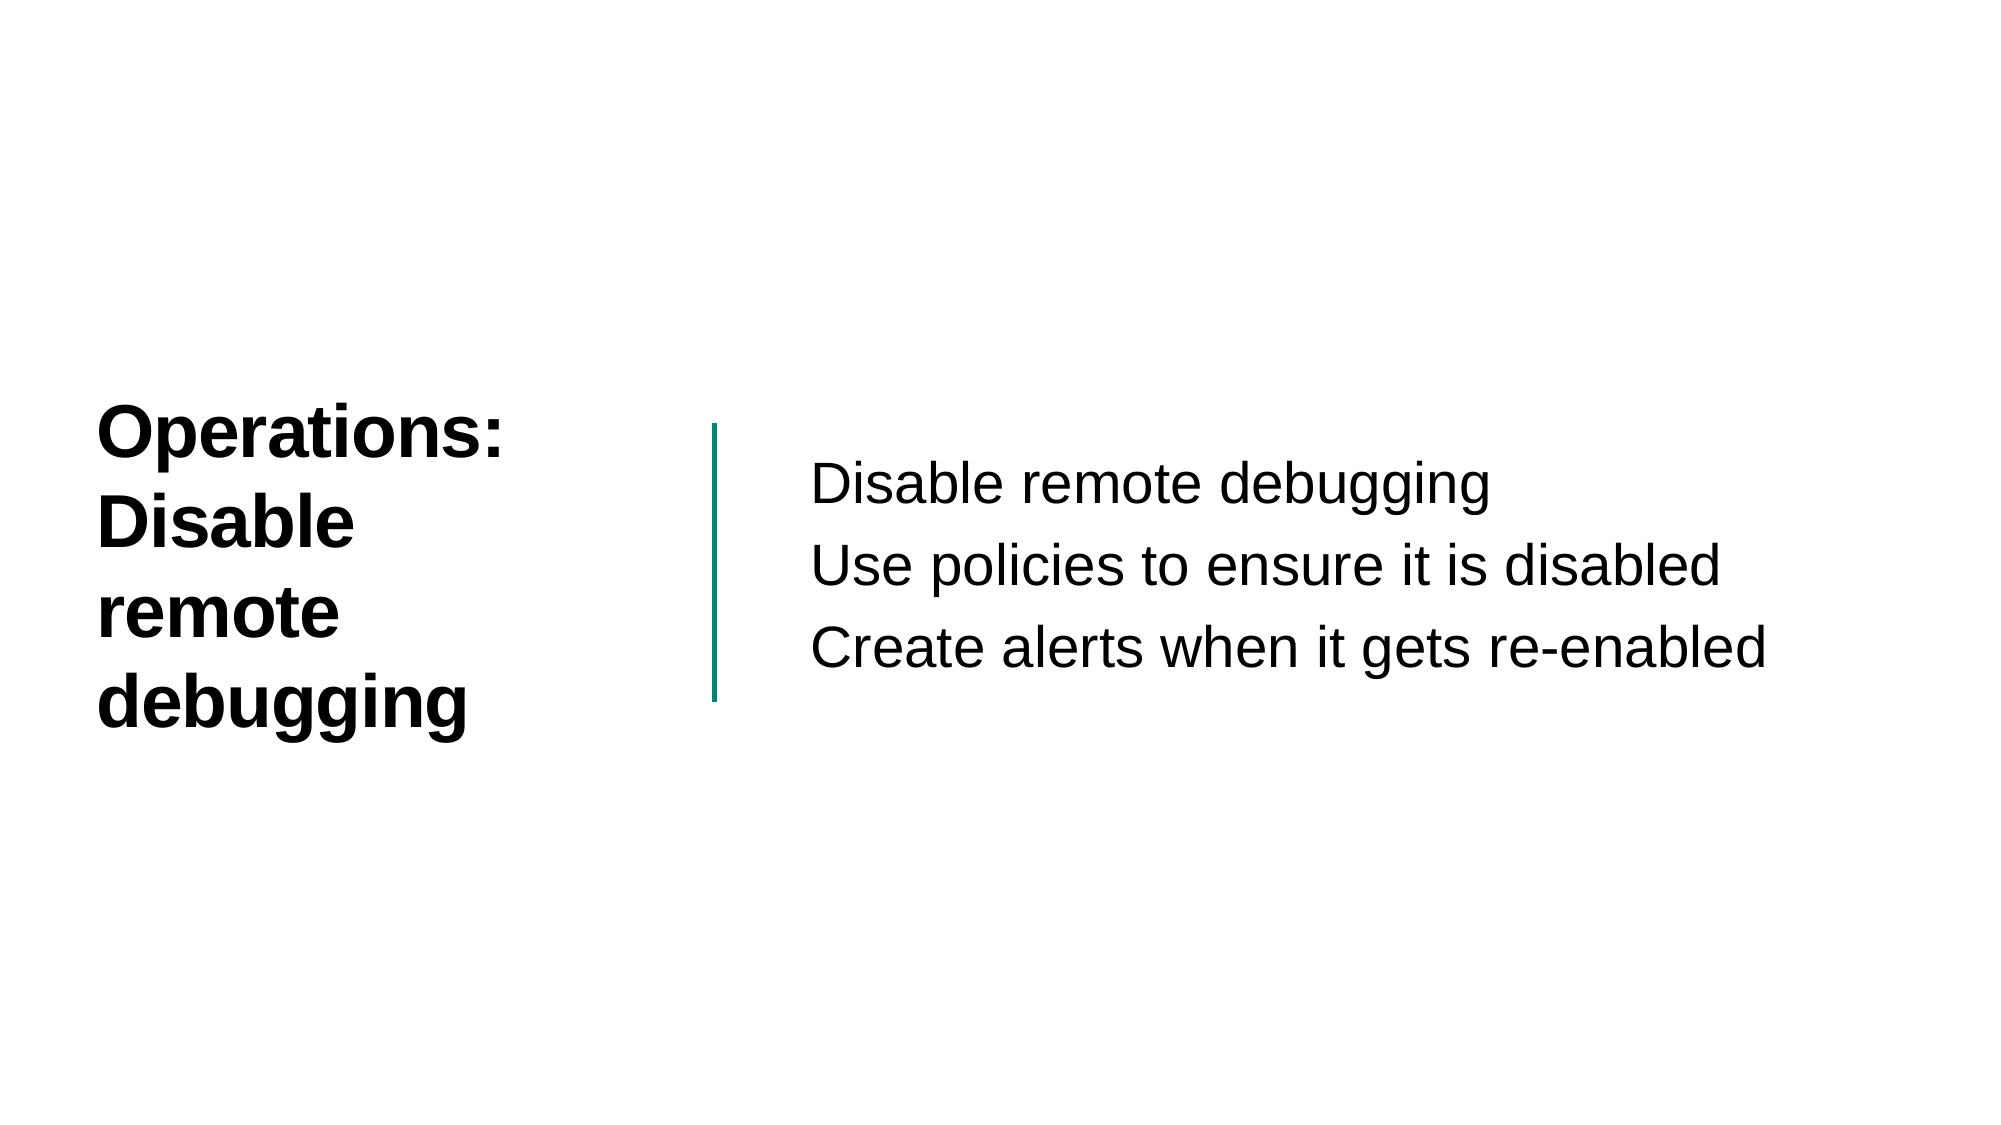

# Operations: Disable remote debugging
Disable remote debugging
Use policies to ensure it is disabled
Create alerts when it gets re-enabled